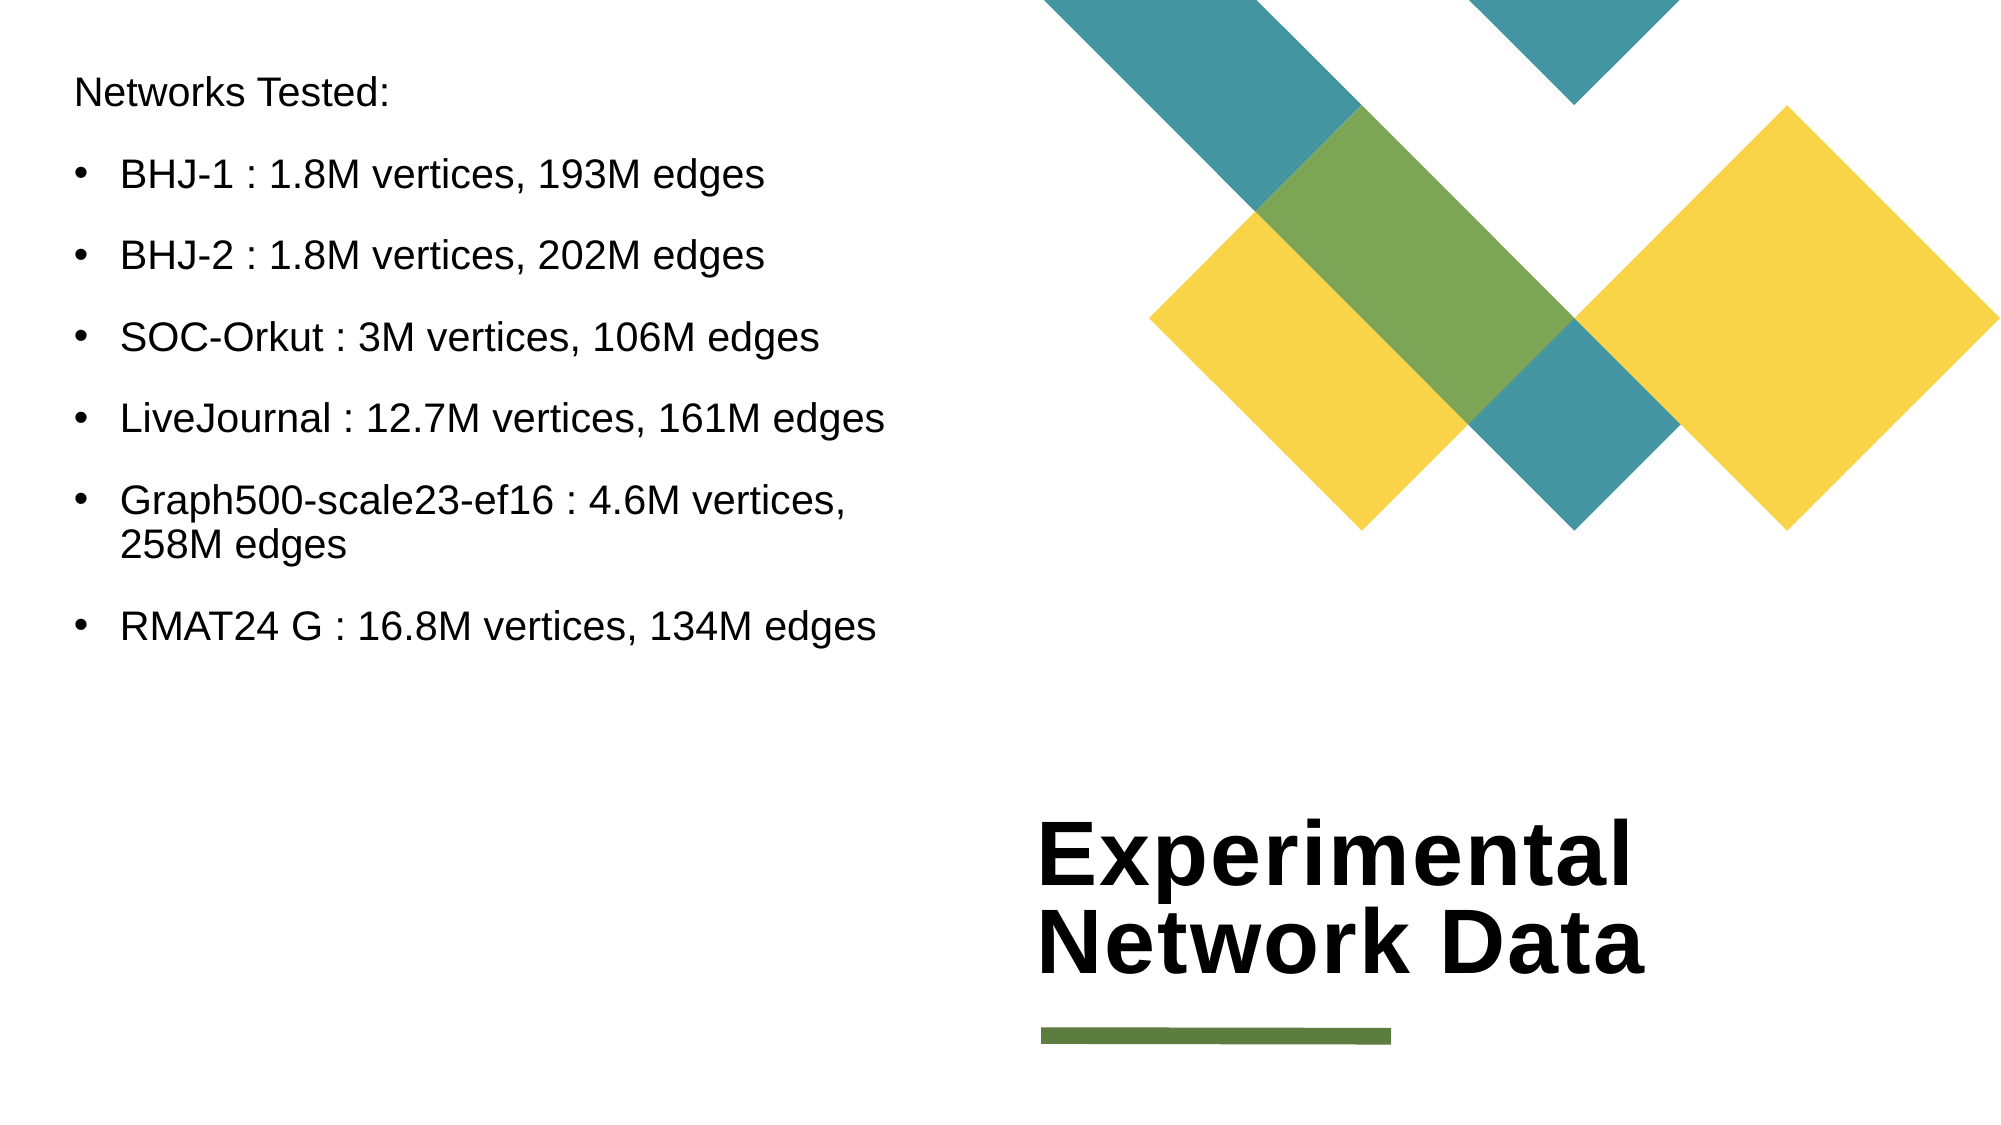

Networks Tested:
BHJ-1 : 1.8M vertices, 193M edges
BHJ-2 : 1.8M vertices, 202M edges
SOC-Orkut : 3M vertices, 106M edges
LiveJournal : 12.7M vertices, 161M edges
Graph500-scale23-ef16 : 4.6M vertices, 258M edges
RMAT24 G : 16.8M vertices, 134M edges
# Experimental Network Data